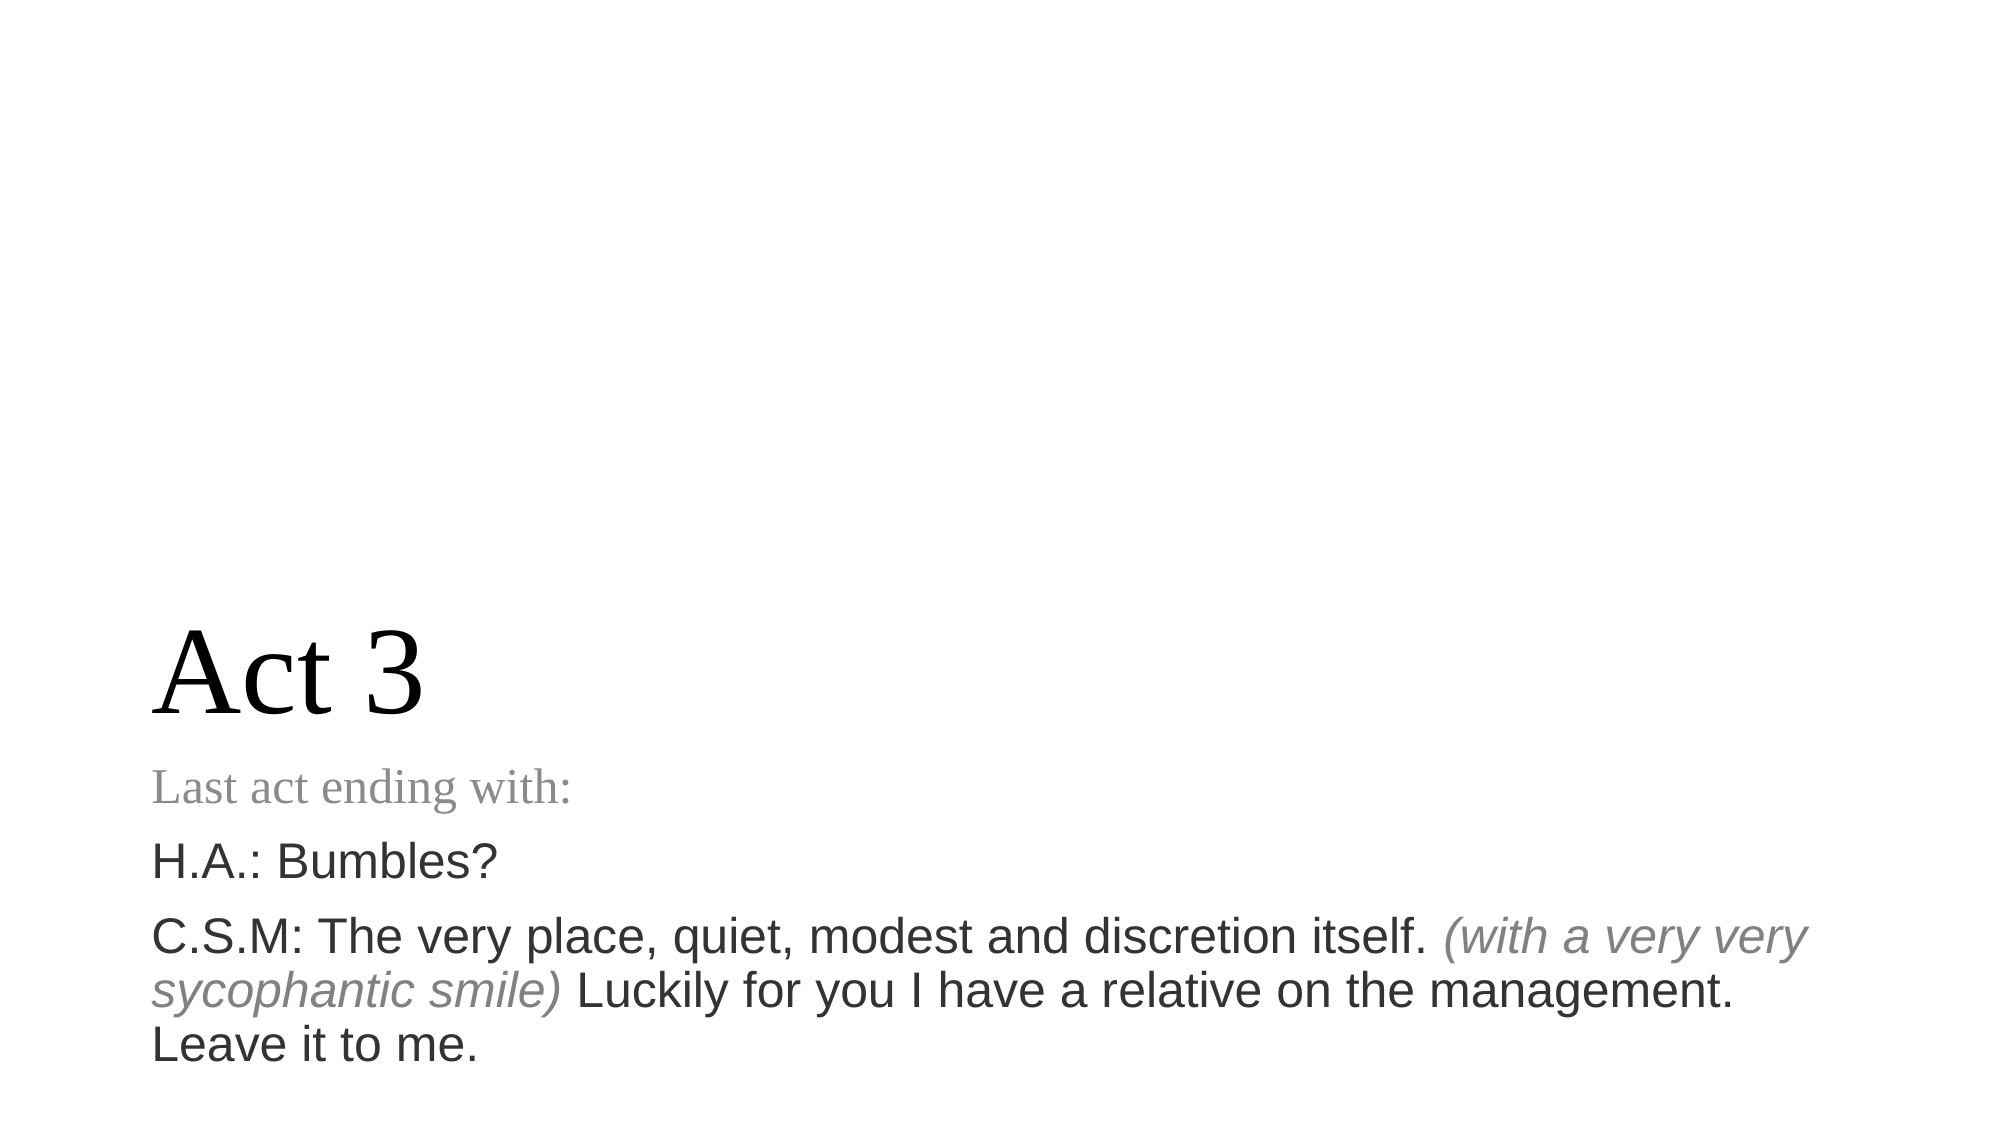

# Act 3
Last act ending with:
H.A.: Bumbles?
C.S.M: The very place, quiet, modest and discretion itself. (with a very very sycophantic smile) Luckily for you I have a relative on the management. Leave it to me.